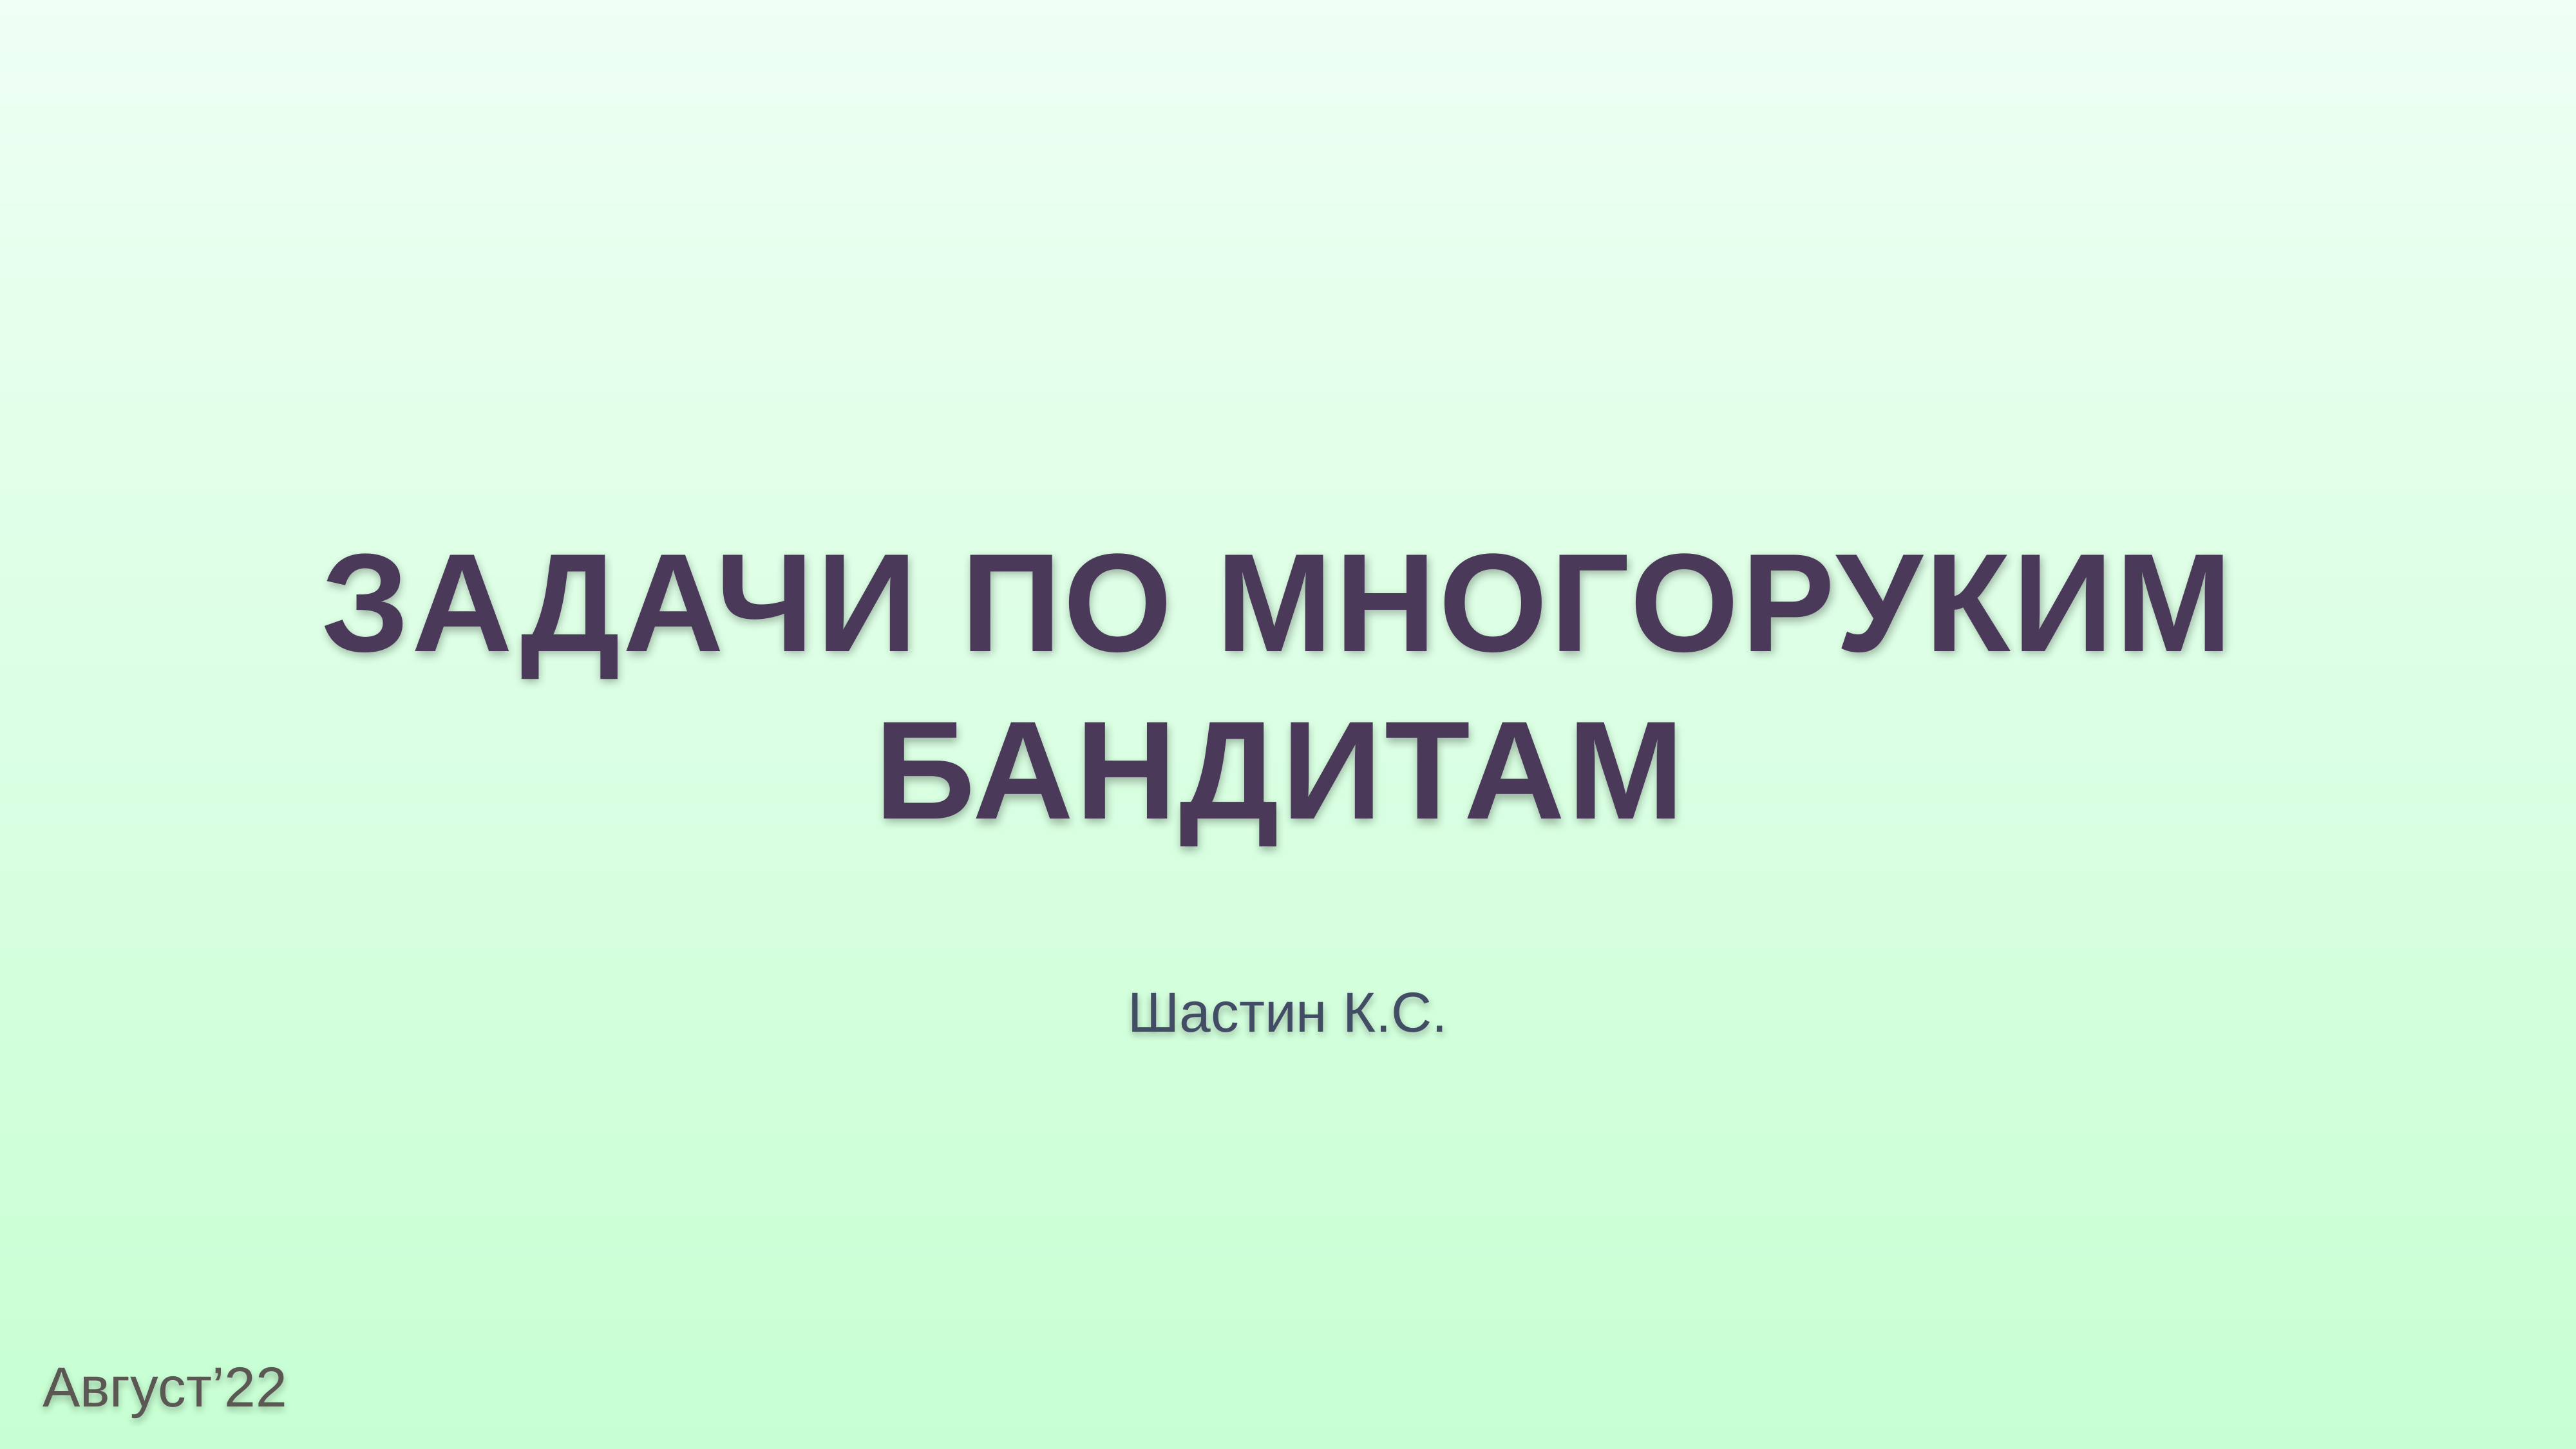

# Задачи по многоруким бандитам
Шастин К.С.
Август’22